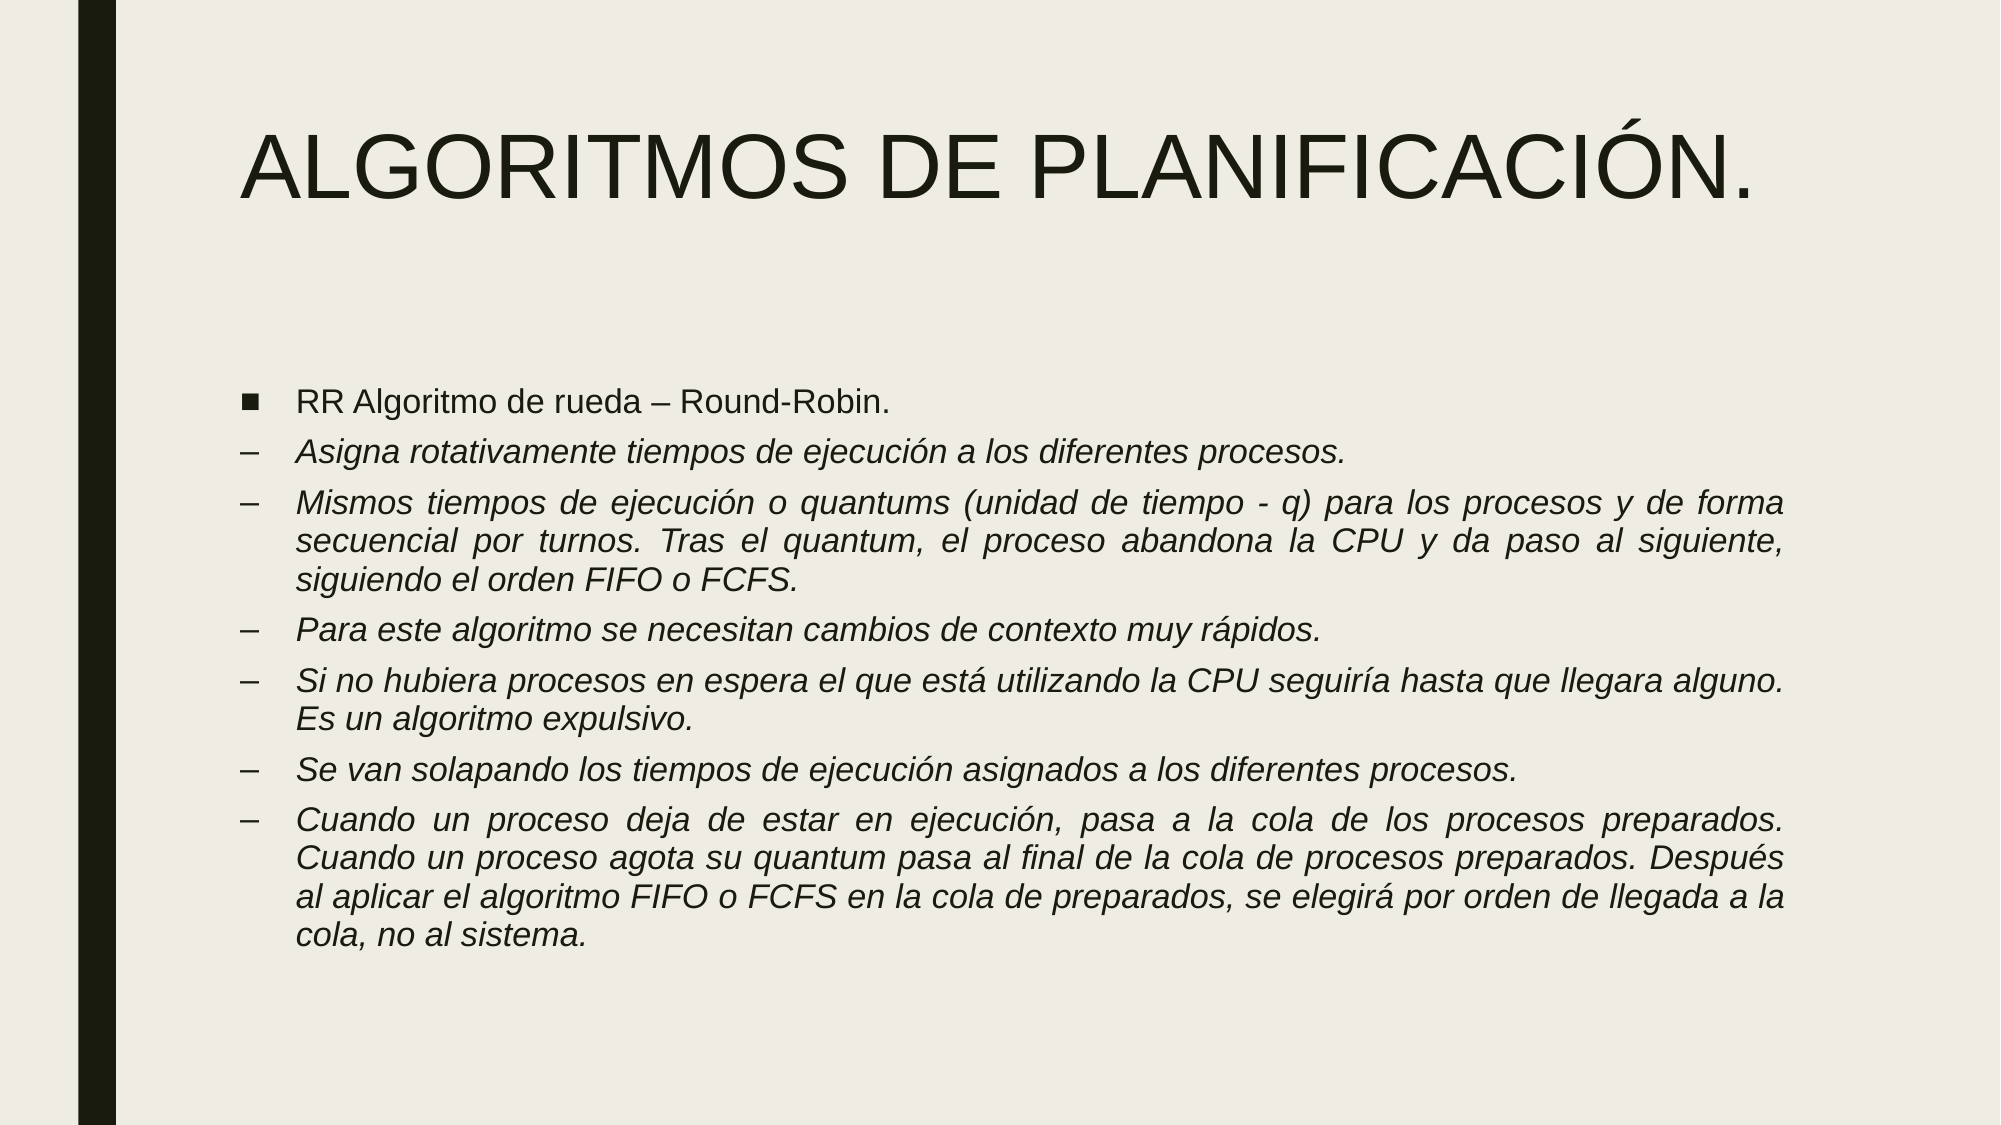

# ALGORITMOS DE PLANIFICACIÓN.
RR Algoritmo de rueda – Round-Robin.
Asigna rotativamente tiempos de ejecución a los diferentes procesos.
Mismos tiempos de ejecución o quantums (unidad de tiempo - q) para los procesos y de forma secuencial por turnos. Tras el quantum, el proceso abandona la CPU y da paso al siguiente, siguiendo el orden FIFO o FCFS.
Para este algoritmo se necesitan cambios de contexto muy rápidos.
Si no hubiera procesos en espera el que está utilizando la CPU seguiría hasta que llegara alguno. Es un algoritmo expulsivo.
Se van solapando los tiempos de ejecución asignados a los diferentes procesos.
Cuando un proceso deja de estar en ejecución, pasa a la cola de los procesos preparados. Cuando un proceso agota su quantum pasa al final de la cola de procesos preparados. Después al aplicar el algoritmo FIFO o FCFS en la cola de preparados, se elegirá por orden de llegada a la cola, no al sistema.